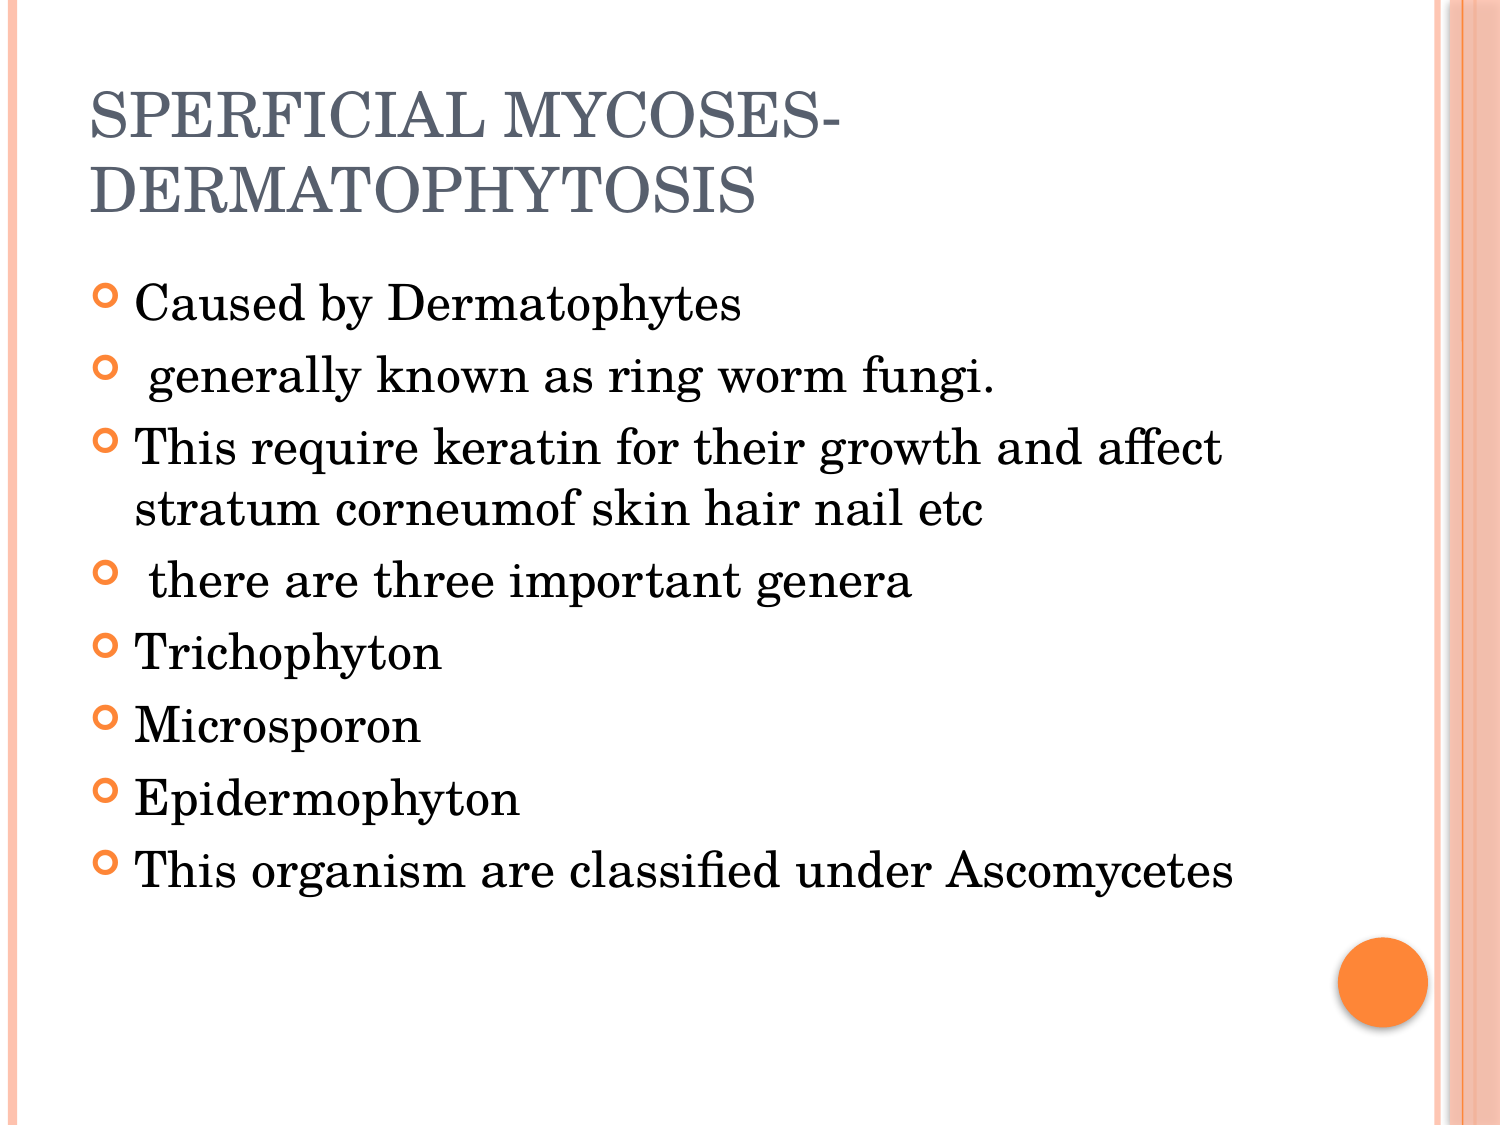

# Sperficial mycoses- Dermatophytosis
Caused by Dermatophytes
 generally known as ring worm fungi.
This require keratin for their growth and affect stratum corneumof skin hair nail etc
 there are three important genera
Trichophyton
Microsporon
Epidermophyton
This organism are classified under Ascomycetes